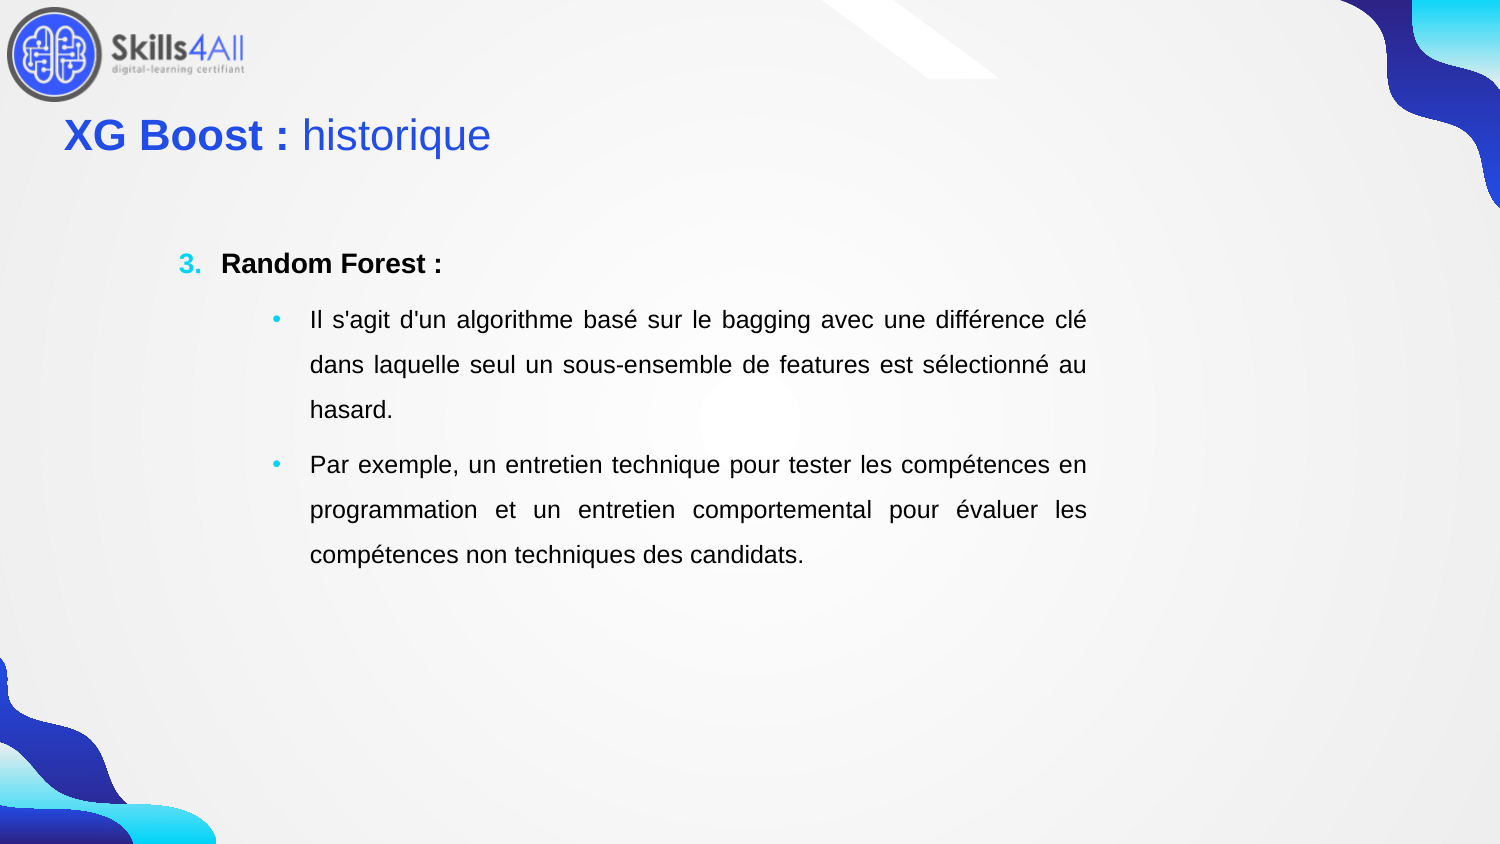

176
# XG Boost : historique
Random Forest :
Il s'agit d'un algorithme basé sur le bagging avec une différence clé dans laquelle seul un sous-ensemble de features est sélectionné au hasard.
Par exemple, un entretien technique pour tester les compétences en programmation et un entretien comportemental pour évaluer les compétences non techniques des candidats.